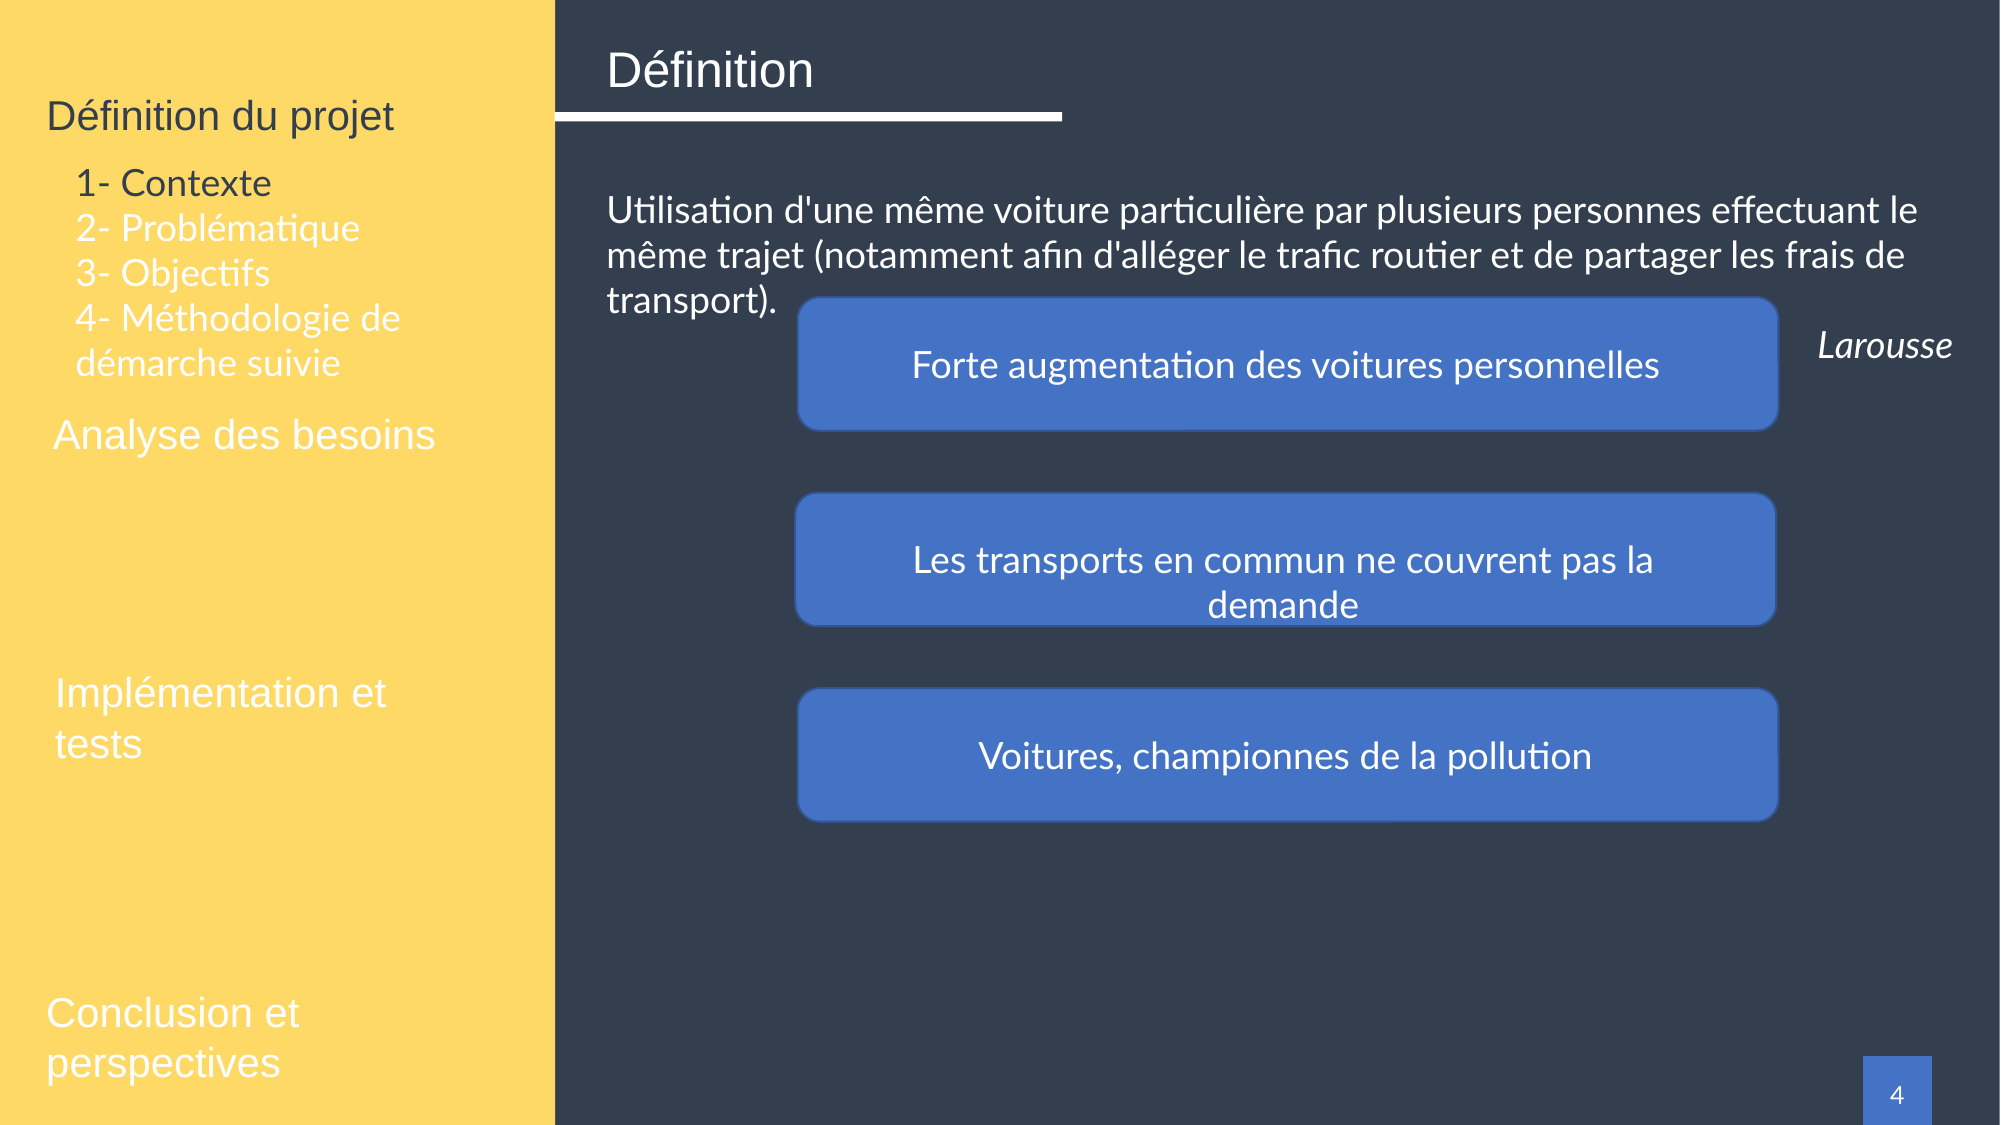

Définition

Utilisation d'une même voiture particulière par plusieurs personnes effectuant le même trajet (notamment afin d'alléger le trafic routier et de partager les frais de transport).
Larousse
Définition du projet
1- Contexte
2- Problématique
3- Objectifs
4- Méthodologie de démarche suivie

Forte augmentation des voitures personnelles
Analyse des besoins

Les transports en commun ne couvrent pas la demande
Implémentation et tests

Voitures, championnes de la pollution
Conclusion et perspectives

4